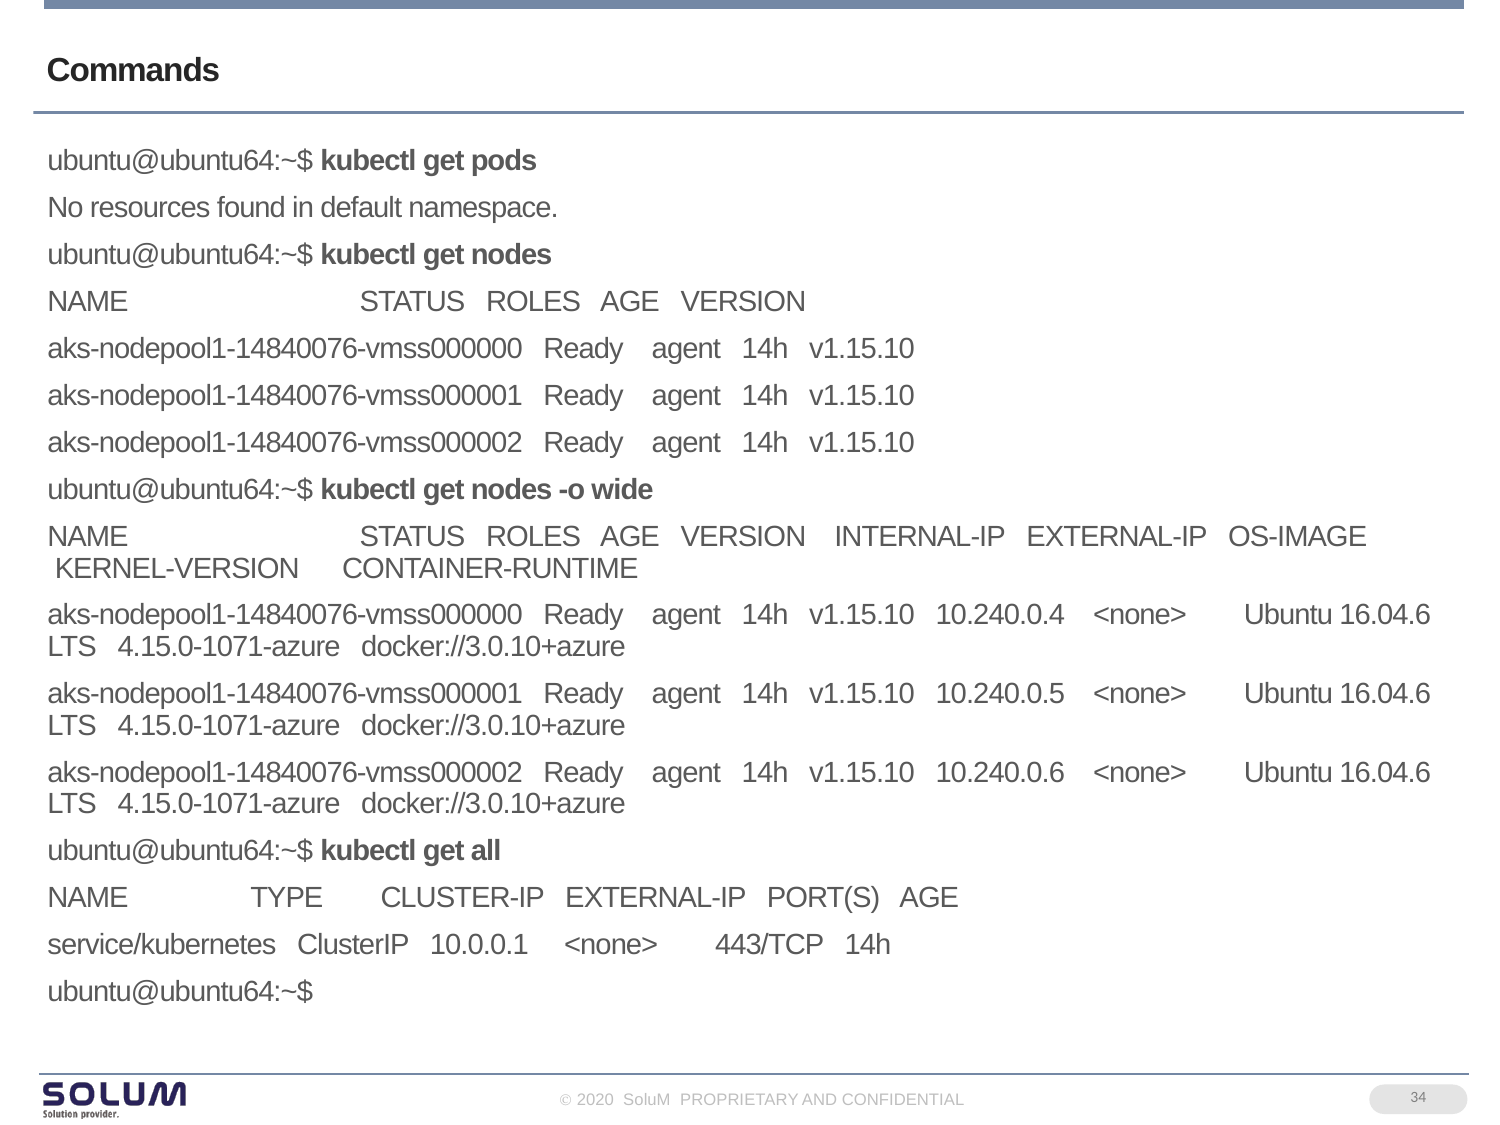

# Commands
ubuntu@ubuntu64:~$ kubectl get pods
No resources found in default namespace.
ubuntu@ubuntu64:~$ kubectl get nodes
NAME                                STATUS   ROLES   AGE   VERSION
aks-nodepool1-14840076-vmss000000   Ready    agent   14h   v1.15.10
aks-nodepool1-14840076-vmss000001   Ready    agent   14h   v1.15.10
aks-nodepool1-14840076-vmss000002   Ready    agent   14h   v1.15.10
ubuntu@ubuntu64:~$ kubectl get nodes -o wide
NAME                                STATUS   ROLES   AGE   VERSION    INTERNAL-IP   EXTERNAL-IP   OS-IMAGE             KERNEL-VERSION      CONTAINER-RUNTIME
aks-nodepool1-14840076-vmss000000   Ready    agent   14h   v1.15.10   10.240.0.4    <none>        Ubuntu 16.04.6 LTS   4.15.0-1071-azure   docker://3.0.10+azure
aks-nodepool1-14840076-vmss000001   Ready    agent   14h   v1.15.10   10.240.0.5    <none>        Ubuntu 16.04.6 LTS   4.15.0-1071-azure   docker://3.0.10+azure
aks-nodepool1-14840076-vmss000002   Ready    agent   14h   v1.15.10   10.240.0.6    <none>        Ubuntu 16.04.6 LTS   4.15.0-1071-azure   docker://3.0.10+azure
ubuntu@ubuntu64:~$ kubectl get all
NAME                 TYPE        CLUSTER-IP   EXTERNAL-IP   PORT(S)   AGE
service/kubernetes   ClusterIP   10.0.0.1     <none>        443/TCP   14h
ubuntu@ubuntu64:~$